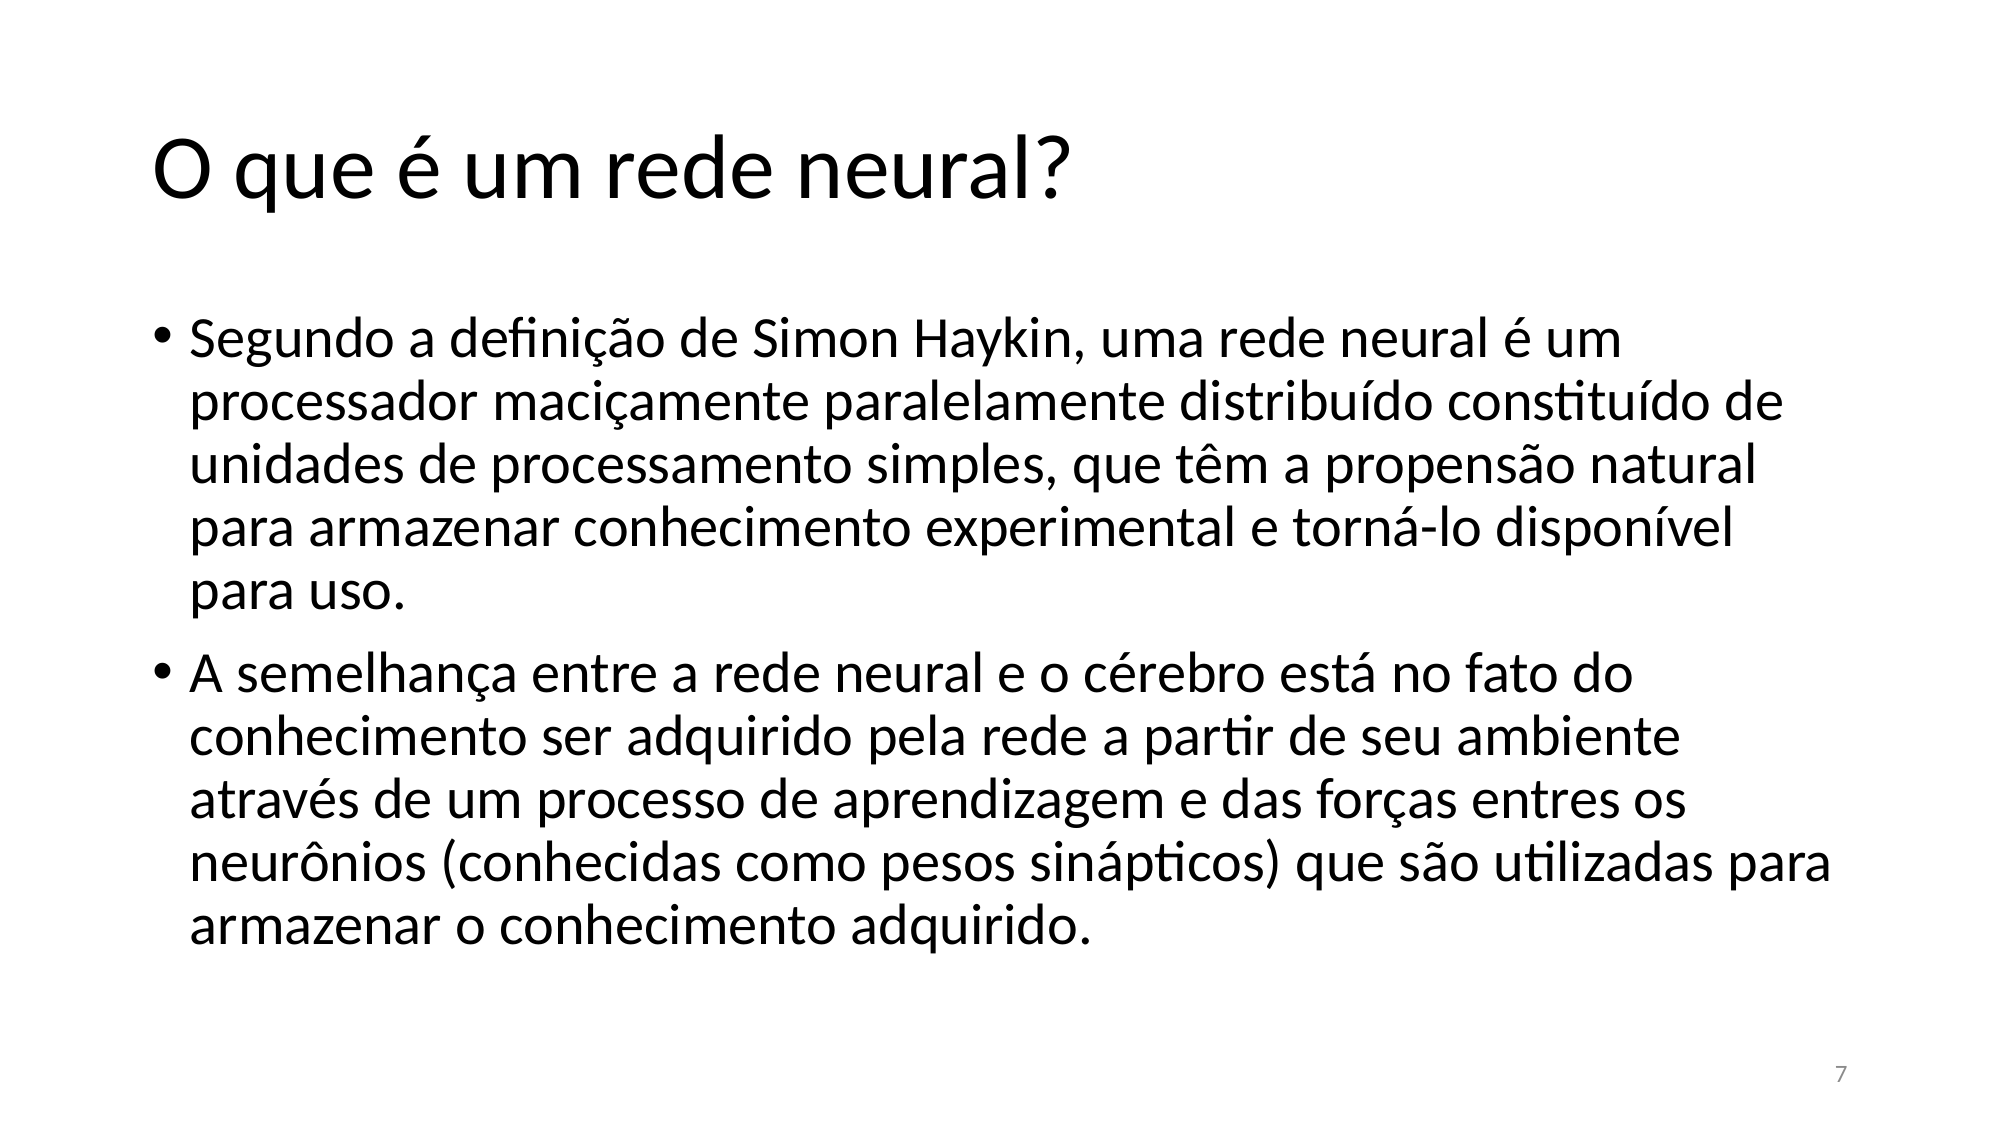

# O que é um rede neural?
Segundo a definição de Simon Haykin, uma rede neural é um processador maciçamente paralelamente distribuído constituído de unidades de processamento simples, que têm a propensão natural para armazenar conhecimento experimental e torná-lo disponível para uso.
A semelhança entre a rede neural e o cérebro está no fato do conhecimento ser adquirido pela rede a partir de seu ambiente através de um processo de aprendizagem e das forças entres os neurônios (conhecidas como pesos sinápticos) que são utilizadas para armazenar o conhecimento adquirido.
7